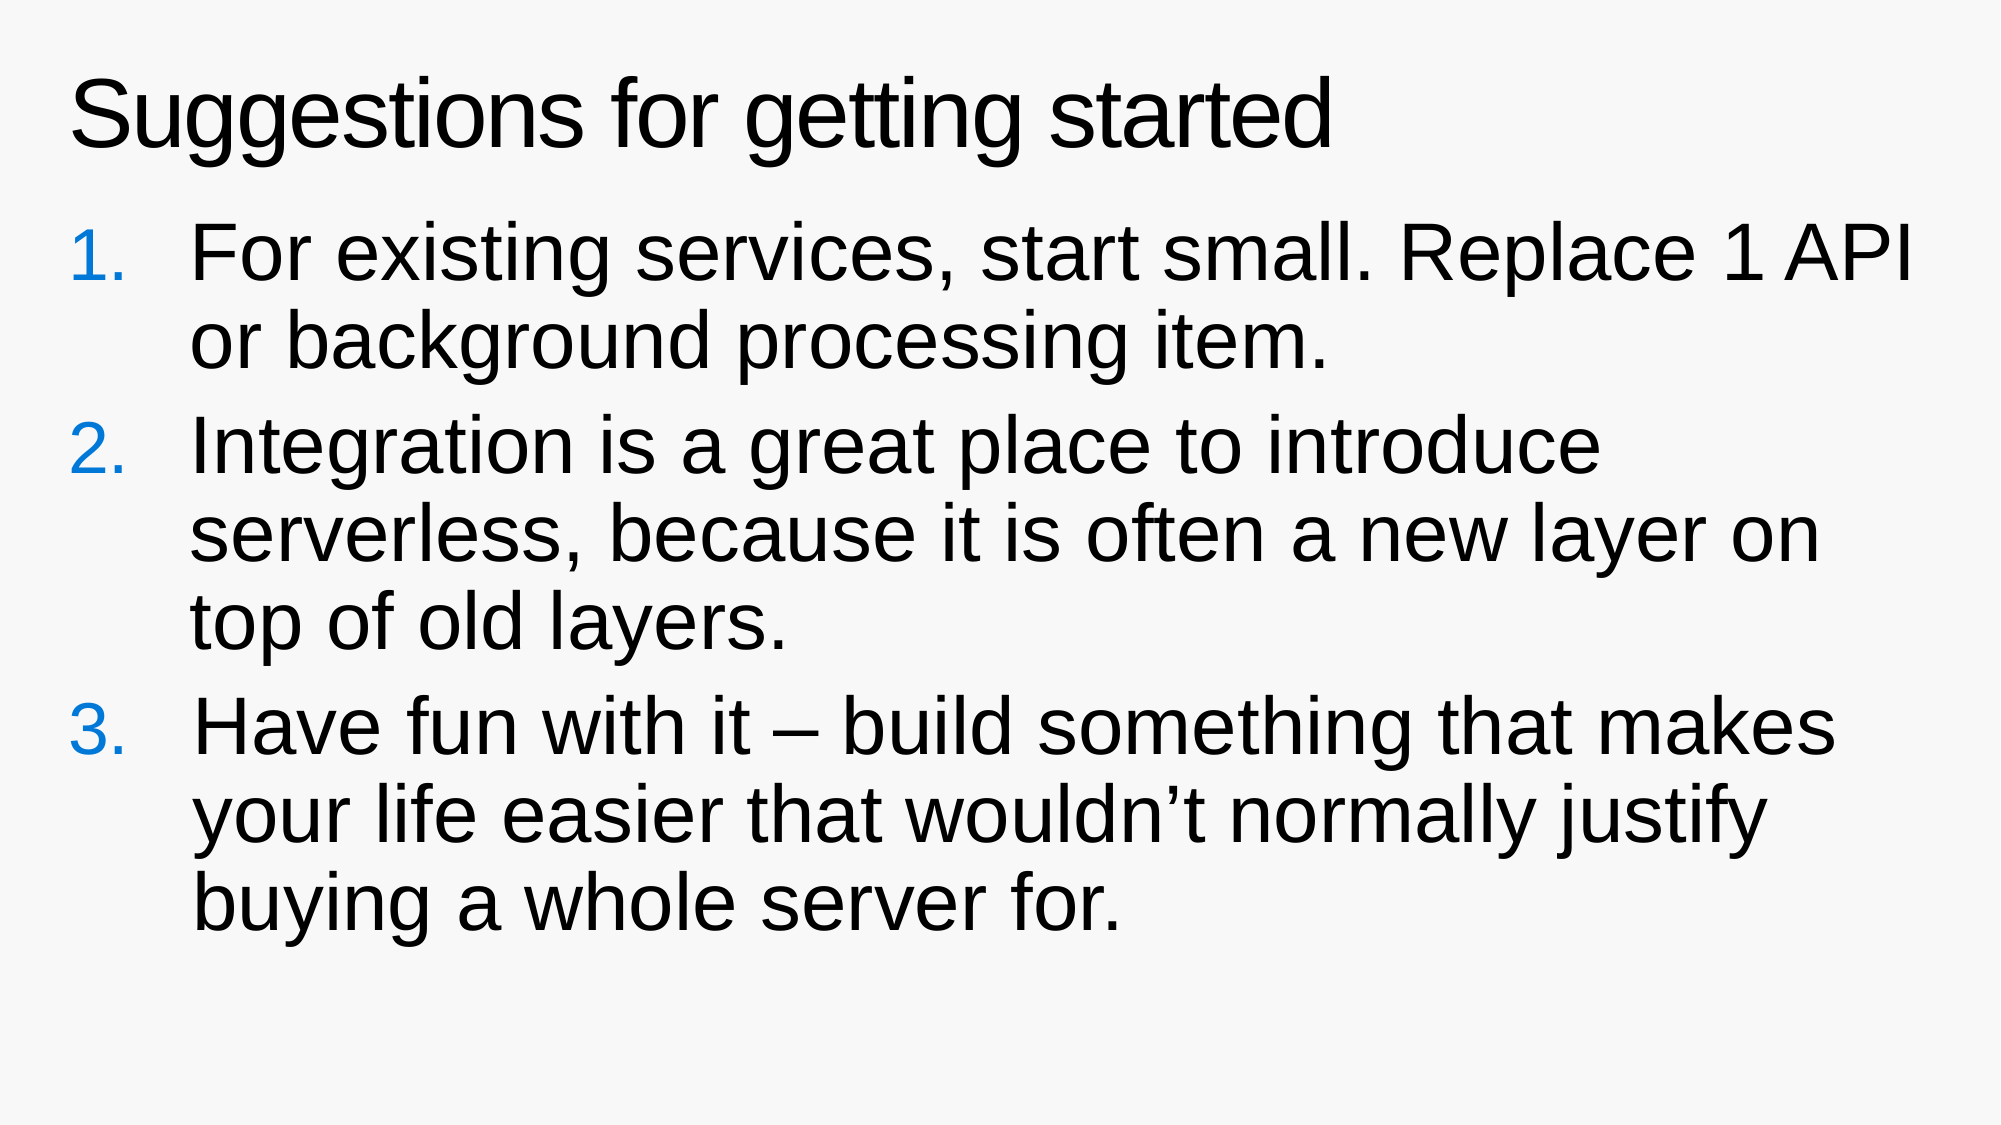

# Suggestions for getting started
For existing services, start small. Replace 1 API or background processing item.
Integration is a great place to introduce serverless, because it is often a new layer on top of old layers.
Have fun with it – build something that makes your life easier that wouldn’t normally justify buying a whole server for.